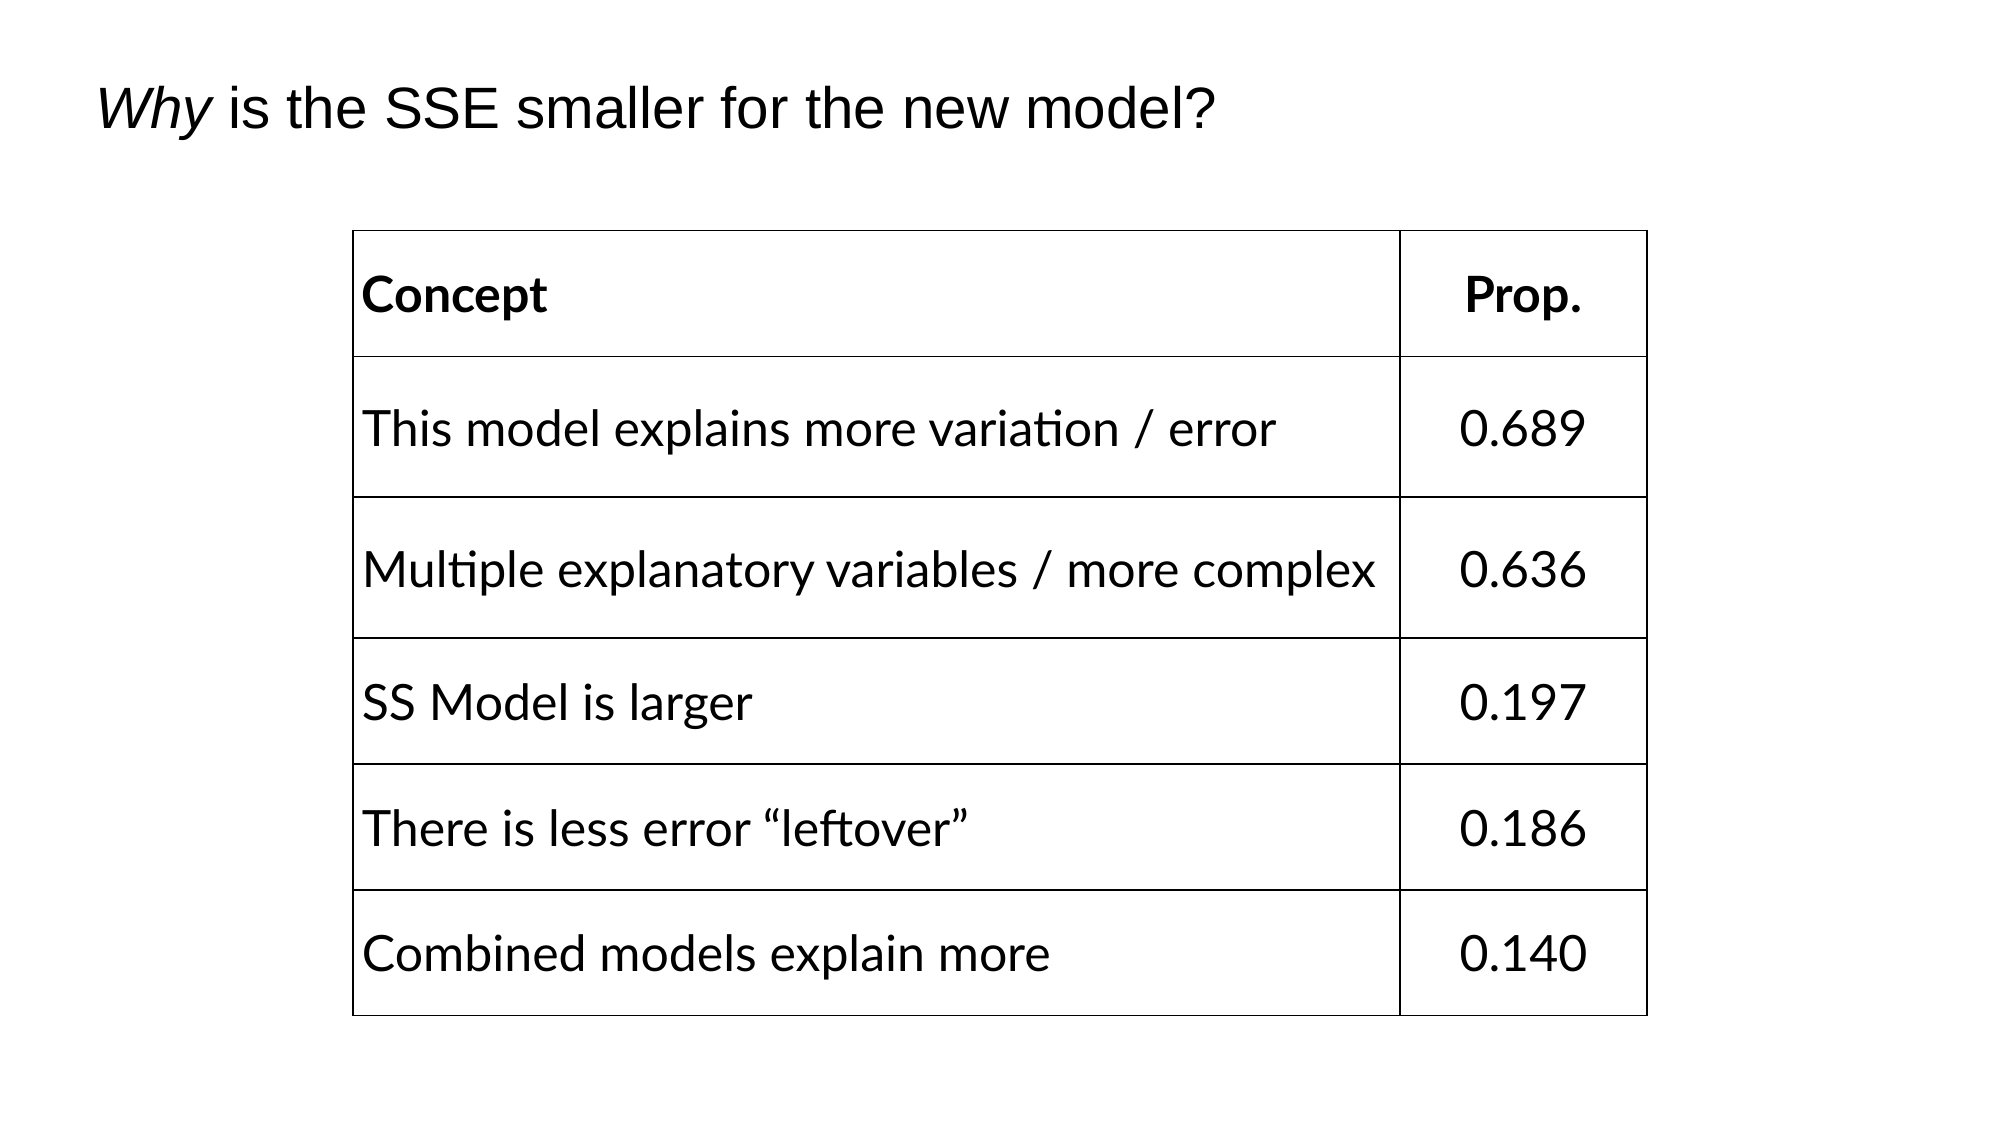

# Why is the SSE smaller for the new model?
| Concept | Prop. |
| --- | --- |
| This model explains more variation / error | 0.689 |
| Multiple explanatory variables / more complex | 0.636 |
| SS Model is larger | 0.197 |
| There is less error “leftover” | 0.186 |
| Combined models explain more | 0.140 |